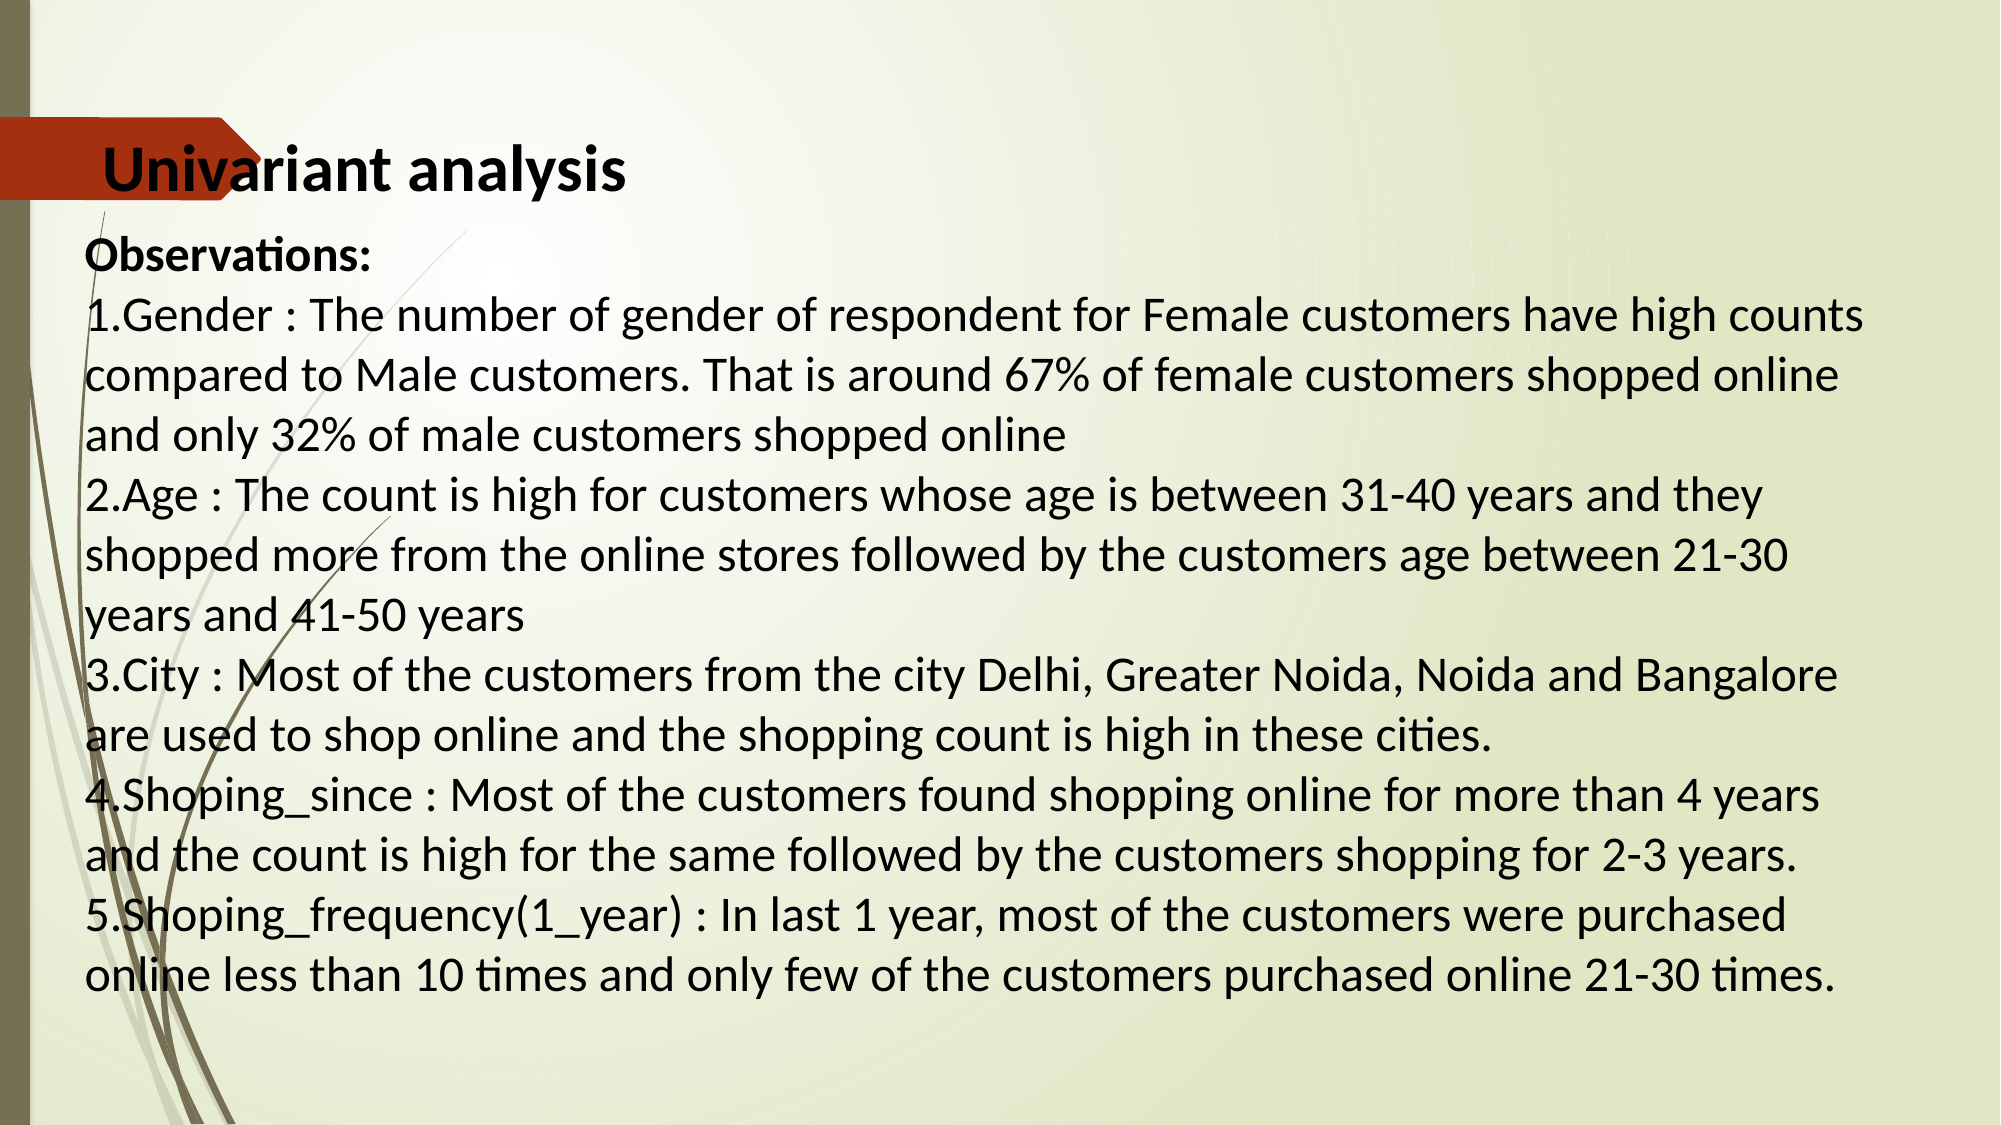

Univariant analysis
Observations:
Gender : The number of gender of respondent for Female customers have high counts compared to Male customers. That is around 67% of female customers shopped online and only 32% of male customers shopped online
Age : The count is high for customers whose age is between 31-40 years and they shopped more from the online stores followed by the customers age between 21-30 years and 41-50 years
City : Most of the customers from the city Delhi, Greater Noida, Noida and Bangalore are used to shop online and the shopping count is high in these cities.
Shoping_since : Most of the customers found shopping online for more than 4 years and the count is high for the same followed by the customers shopping for 2-3 years.
Shoping_frequency(1_year) : In last 1 year, most of the customers were purchased online less than 10 times and only few of the customers purchased online 21-30 times.